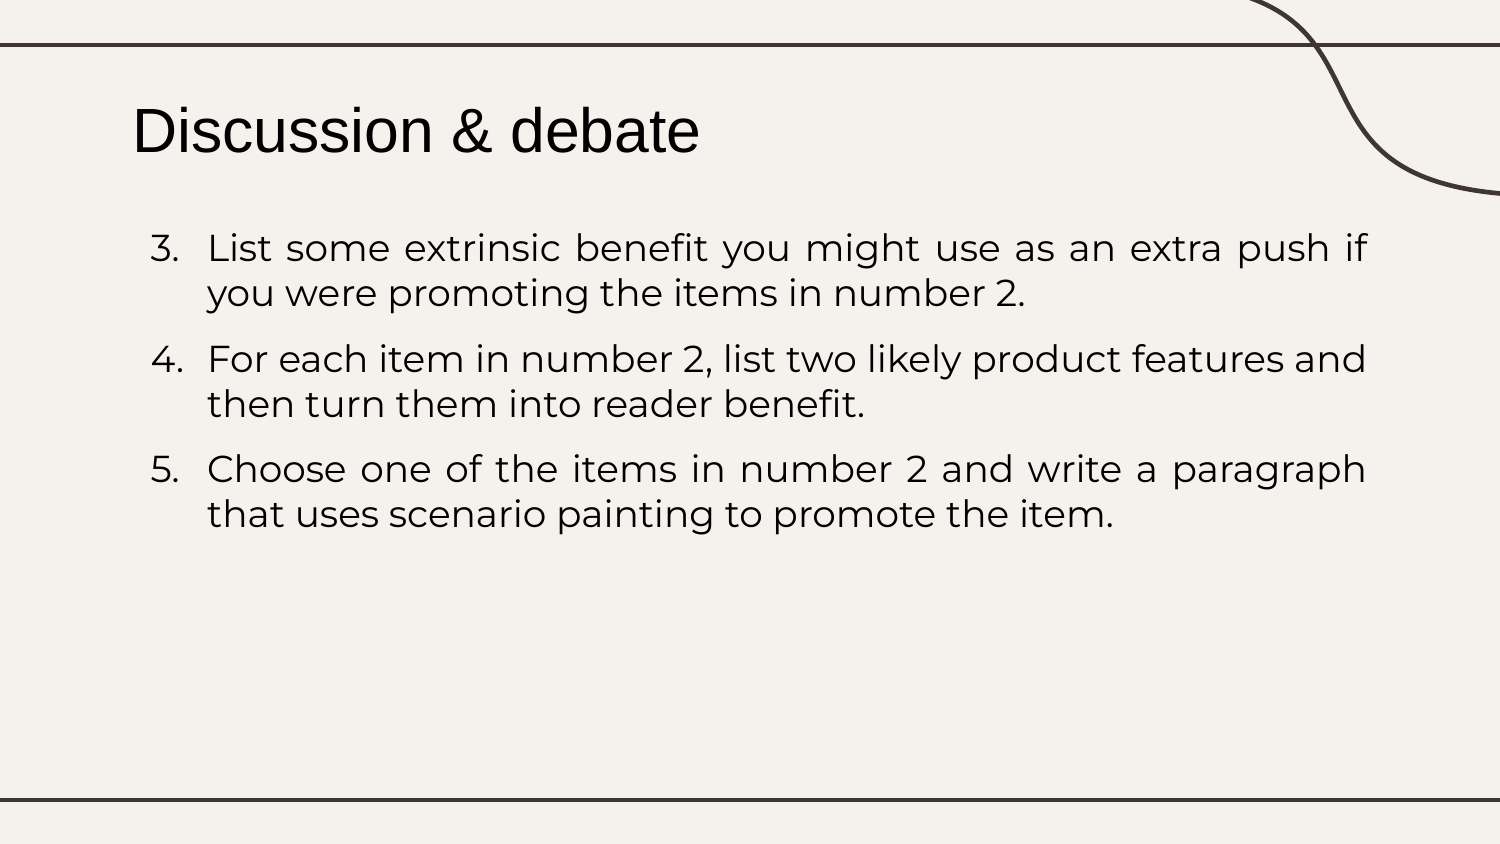

# Discussion & debate
List some extrinsic benefit you might use as an extra push if you were promoting the items in number 2.
For each item in number 2, list two likely product features and then turn them into reader benefit.
Choose one of the items in number 2 and write a paragraph that uses scenario painting to promote the item.